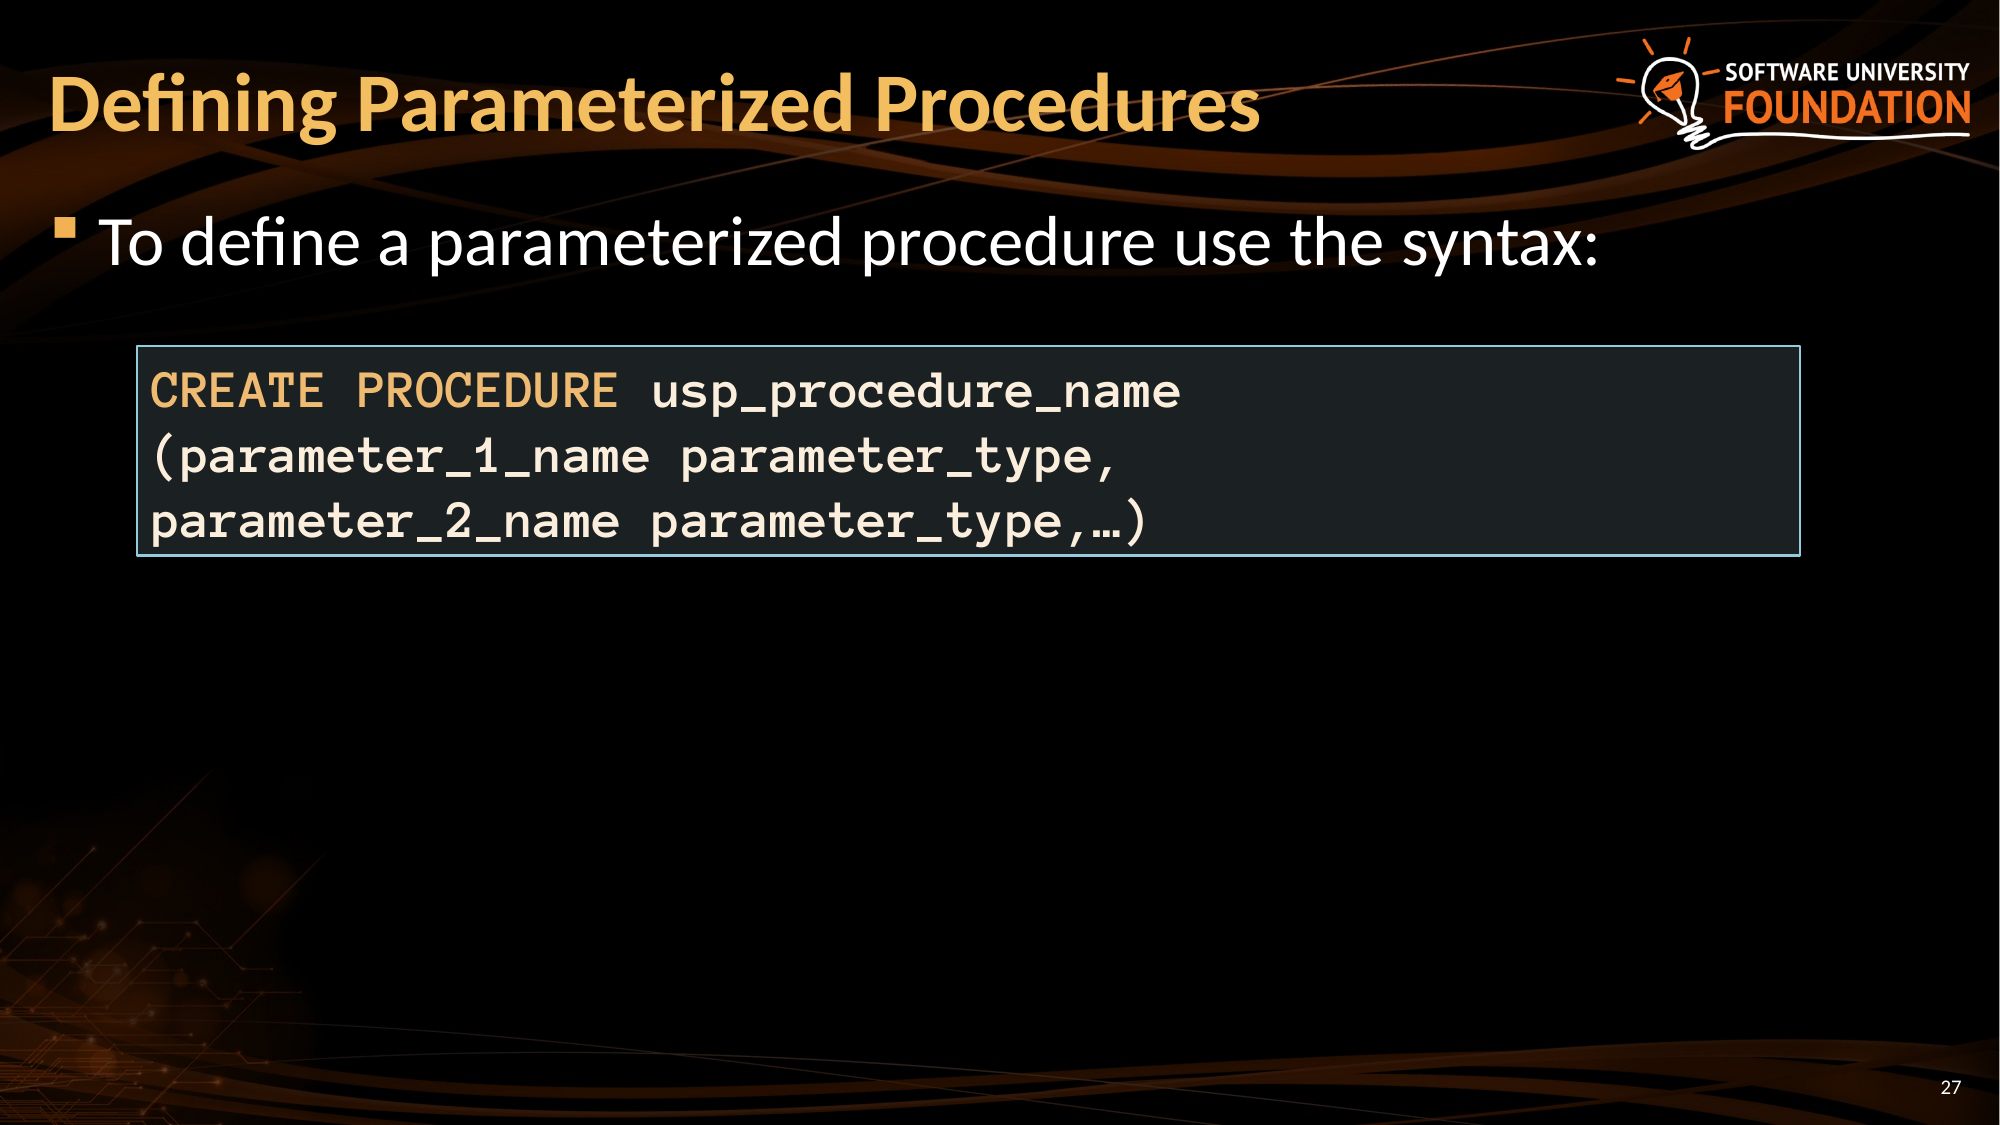

Defining Parameterized Procedures
To define a parameterized procedure use the syntax:

CREATE PROCEDURE usp_procedure_name
(parameter_1_name parameter_type,
parameter_2_name parameter_type,…)
27